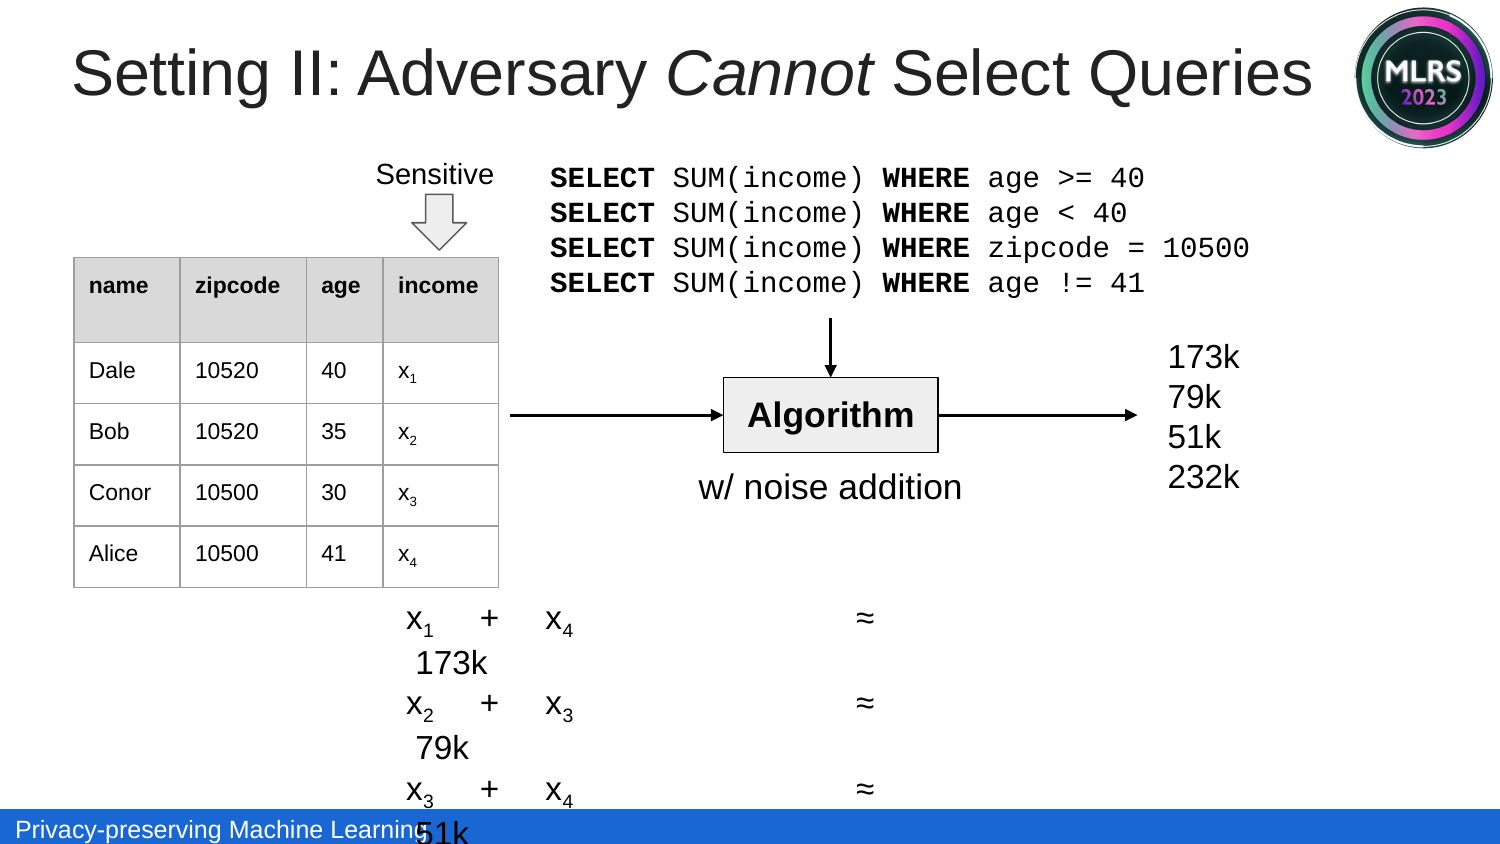

Setting II: Adversary Cannot Select Queries
Sensitive
SELECT SUM(income) WHERE age >= 40
SELECT SUM(income) WHERE age < 40
SELECT SUM(income) WHERE zipcode = 10500
SELECT SUM(income) WHERE age != 41

| name | zipcode | age | income |
| --- | --- | --- | --- |
| Dale | 10520 | 40 | x1 |
| Bob | 10520 | 35 | x2 |
| Conor | 10500 | 30 | x3 |
| Alice | 10500 | 41 | x4 |
173k
79k
51k
232k
Algorithm
w/ noise addition
x1     +     x4       		≈    173k
x2     +     x3       		≈    79k
x3     +     x4       		≈    51k
x1     +     x2    +    x3       ≈   232k